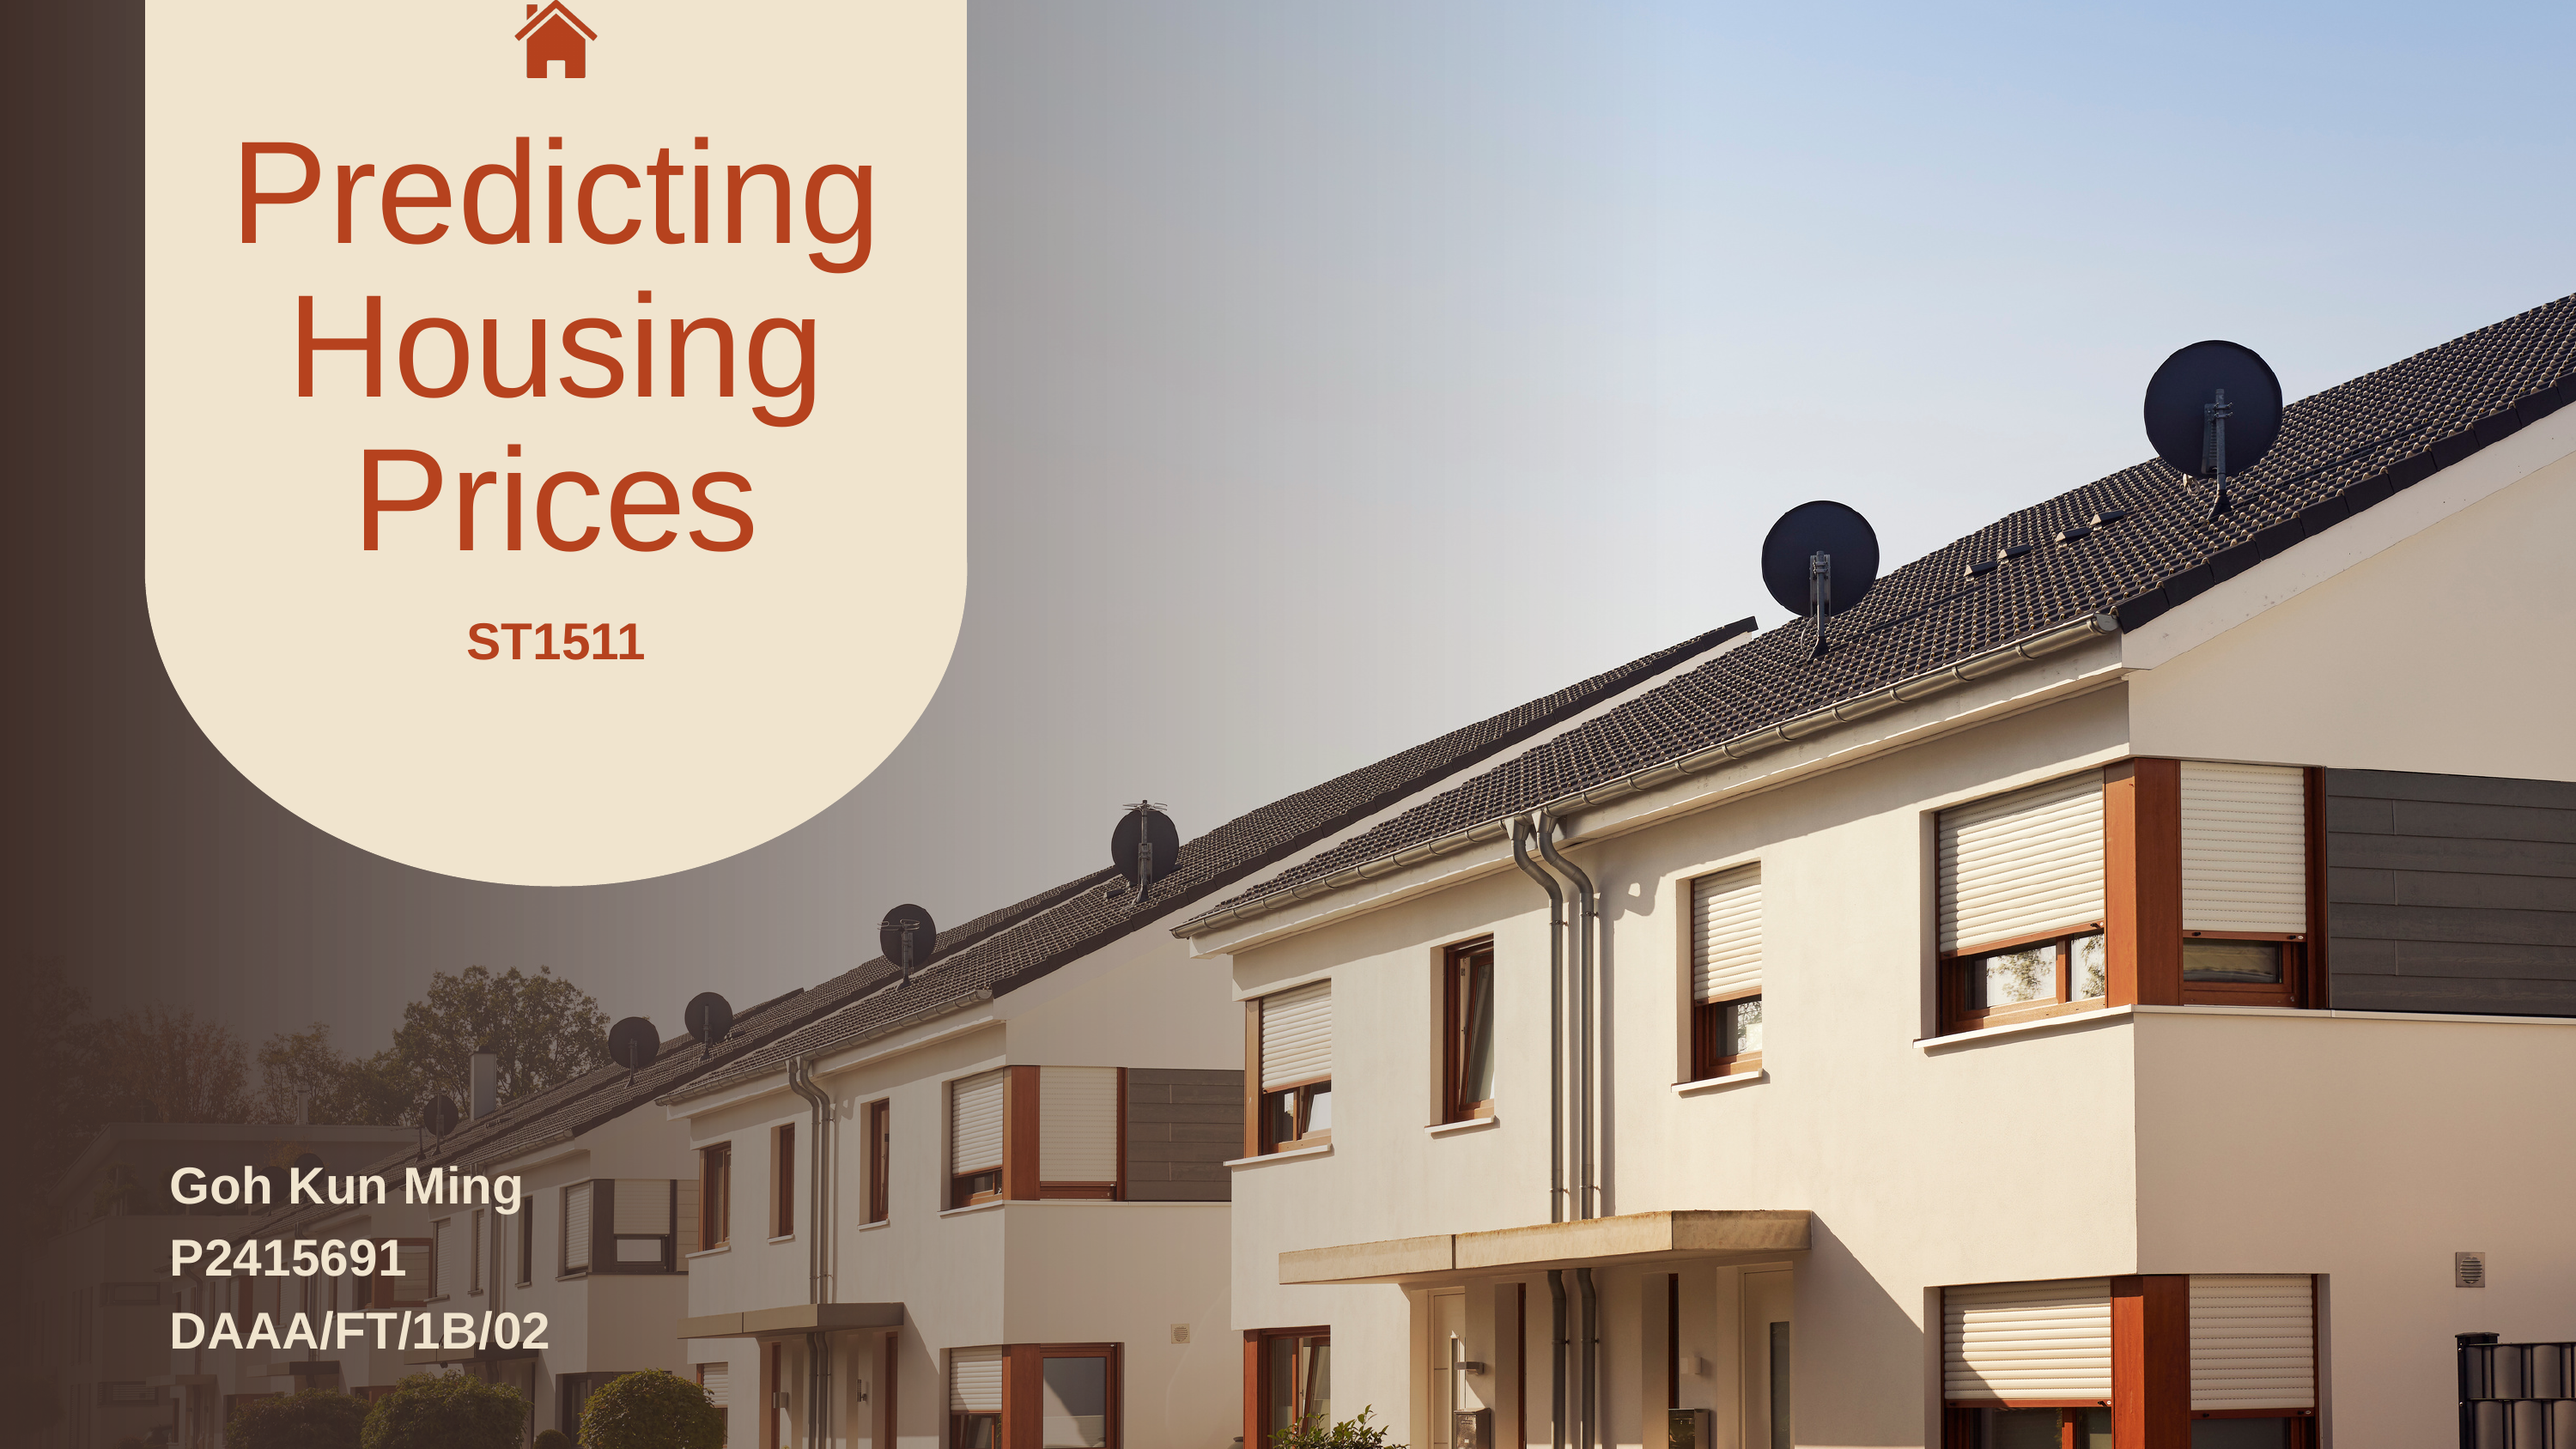

Predicting Housing Prices

ST1511
Goh Kun Ming
P2415691
DAAA/FT/1B/02